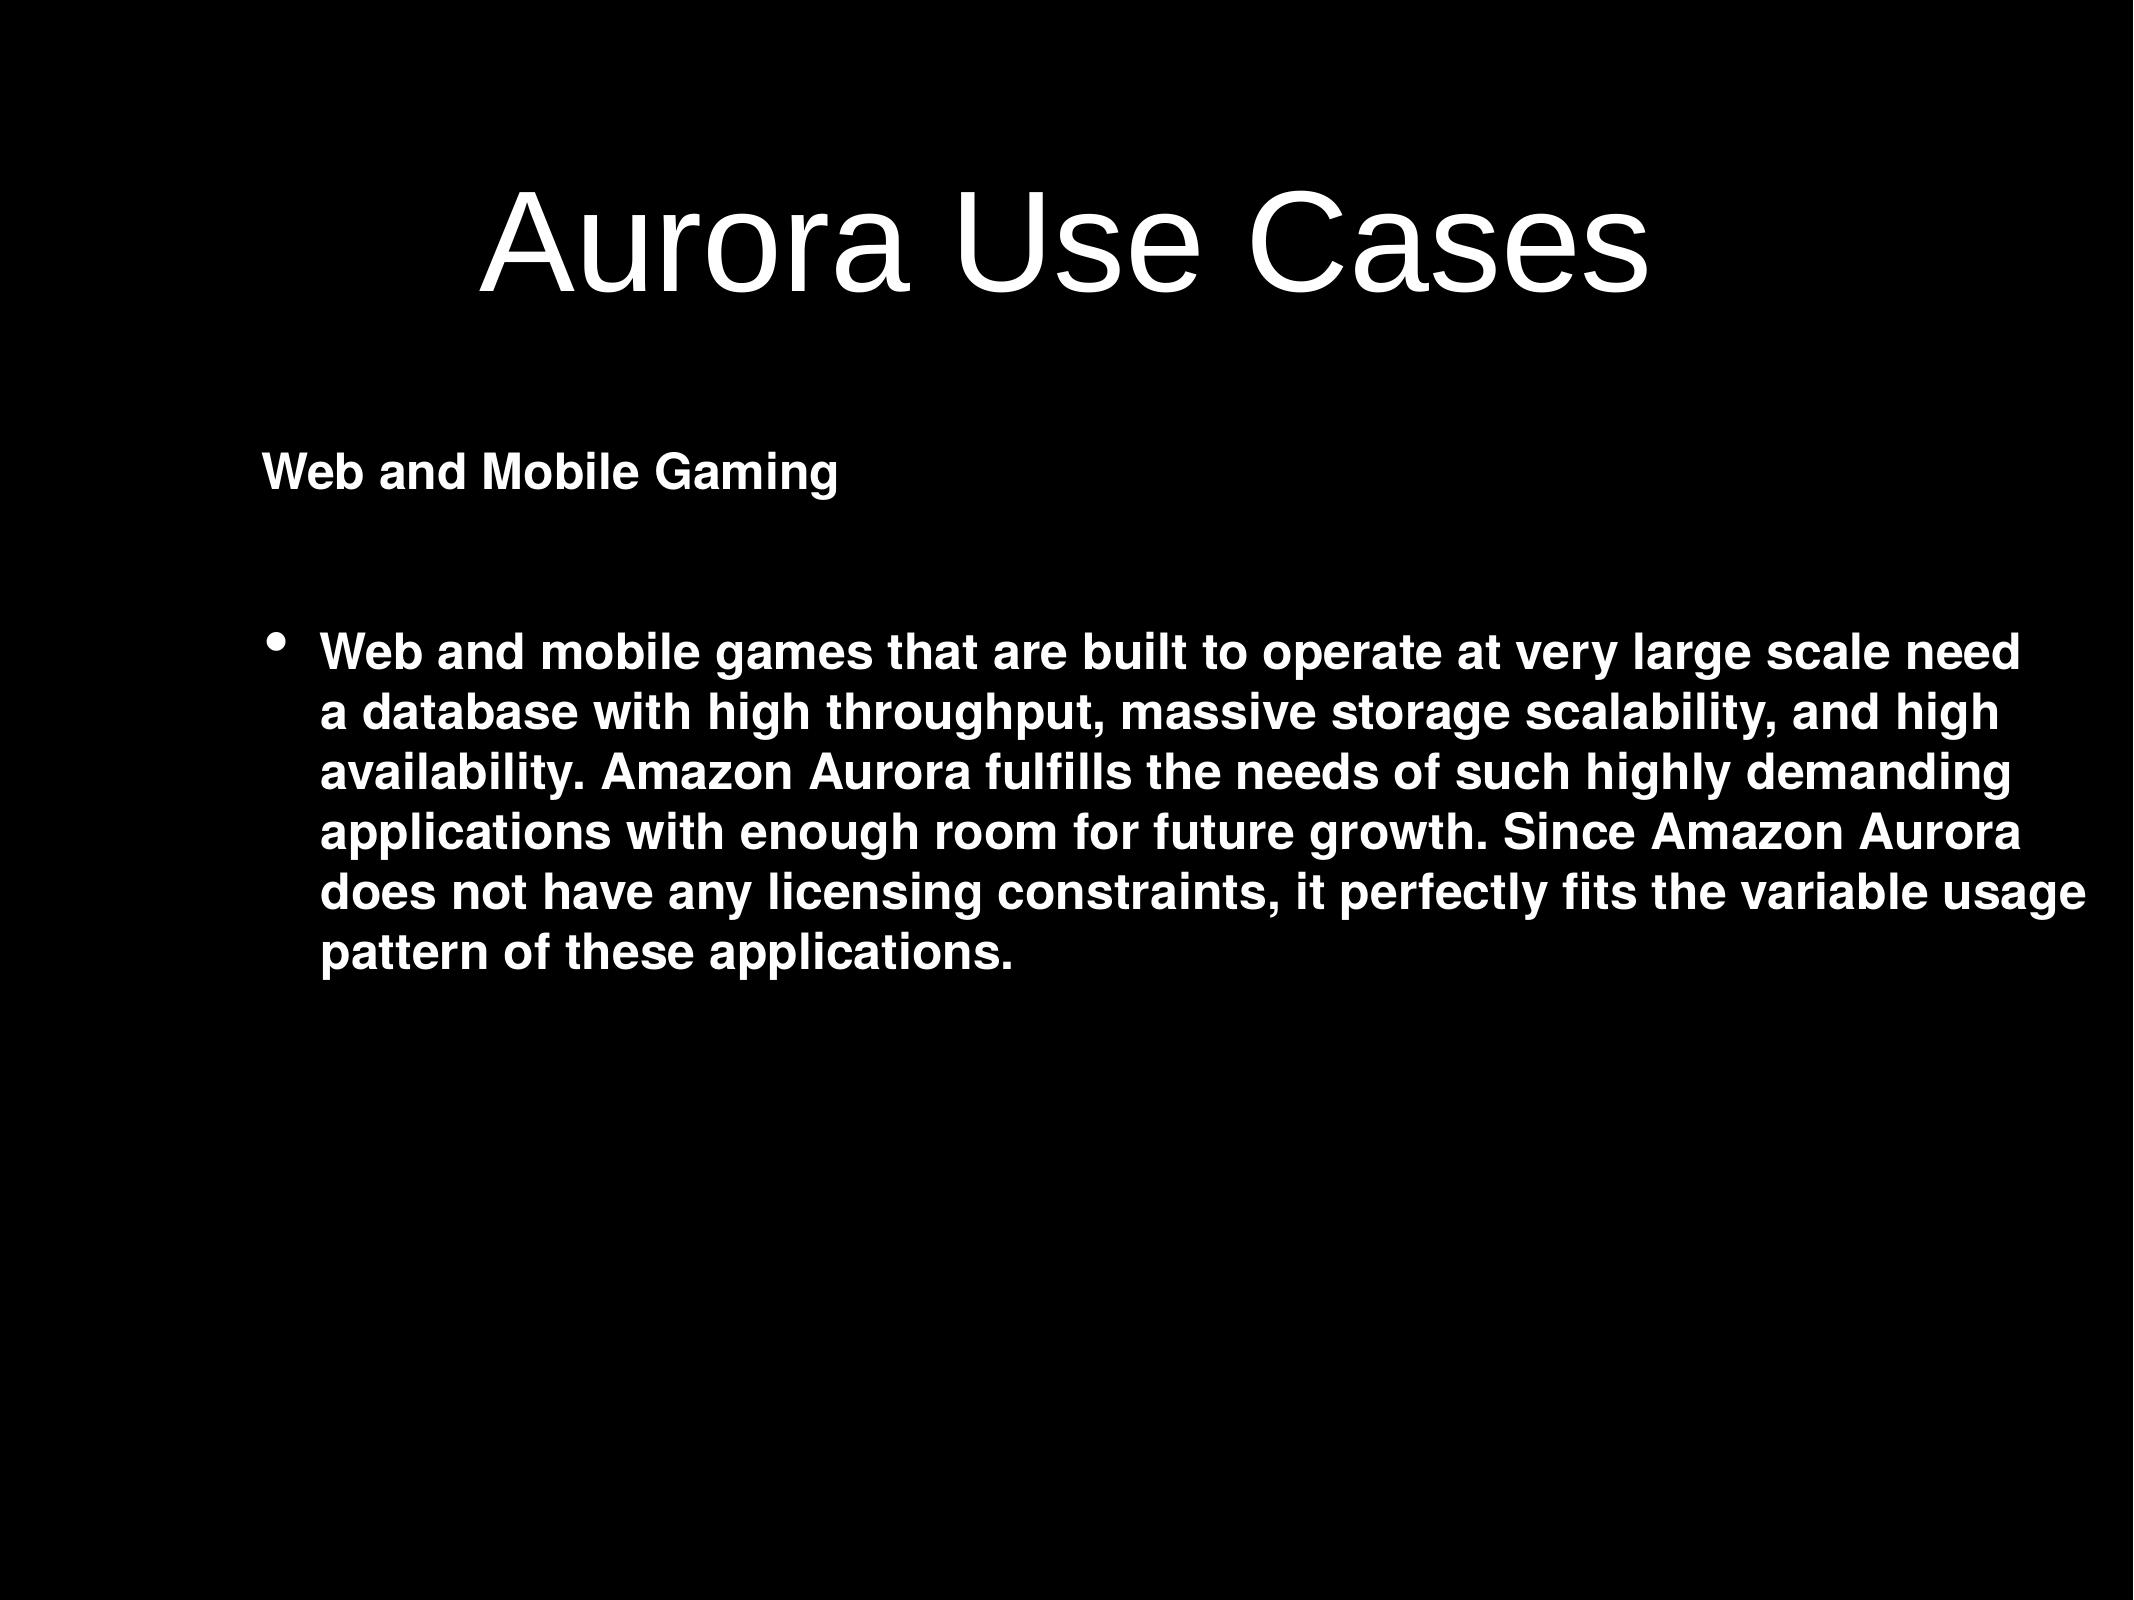

Aurora Use Cases
Web and Mobile Gaming
Web and mobile games that are built to operate at very large scale need
    a database with high throughput, massive storage scalability, and high
    availability. Amazon Aurora fulfills the needs of such highly demanding
    applications with enough room for future growth. Since Amazon Aurora
    does not have any licensing constraints, it perfectly fits the variable usage
    pattern of these applications.